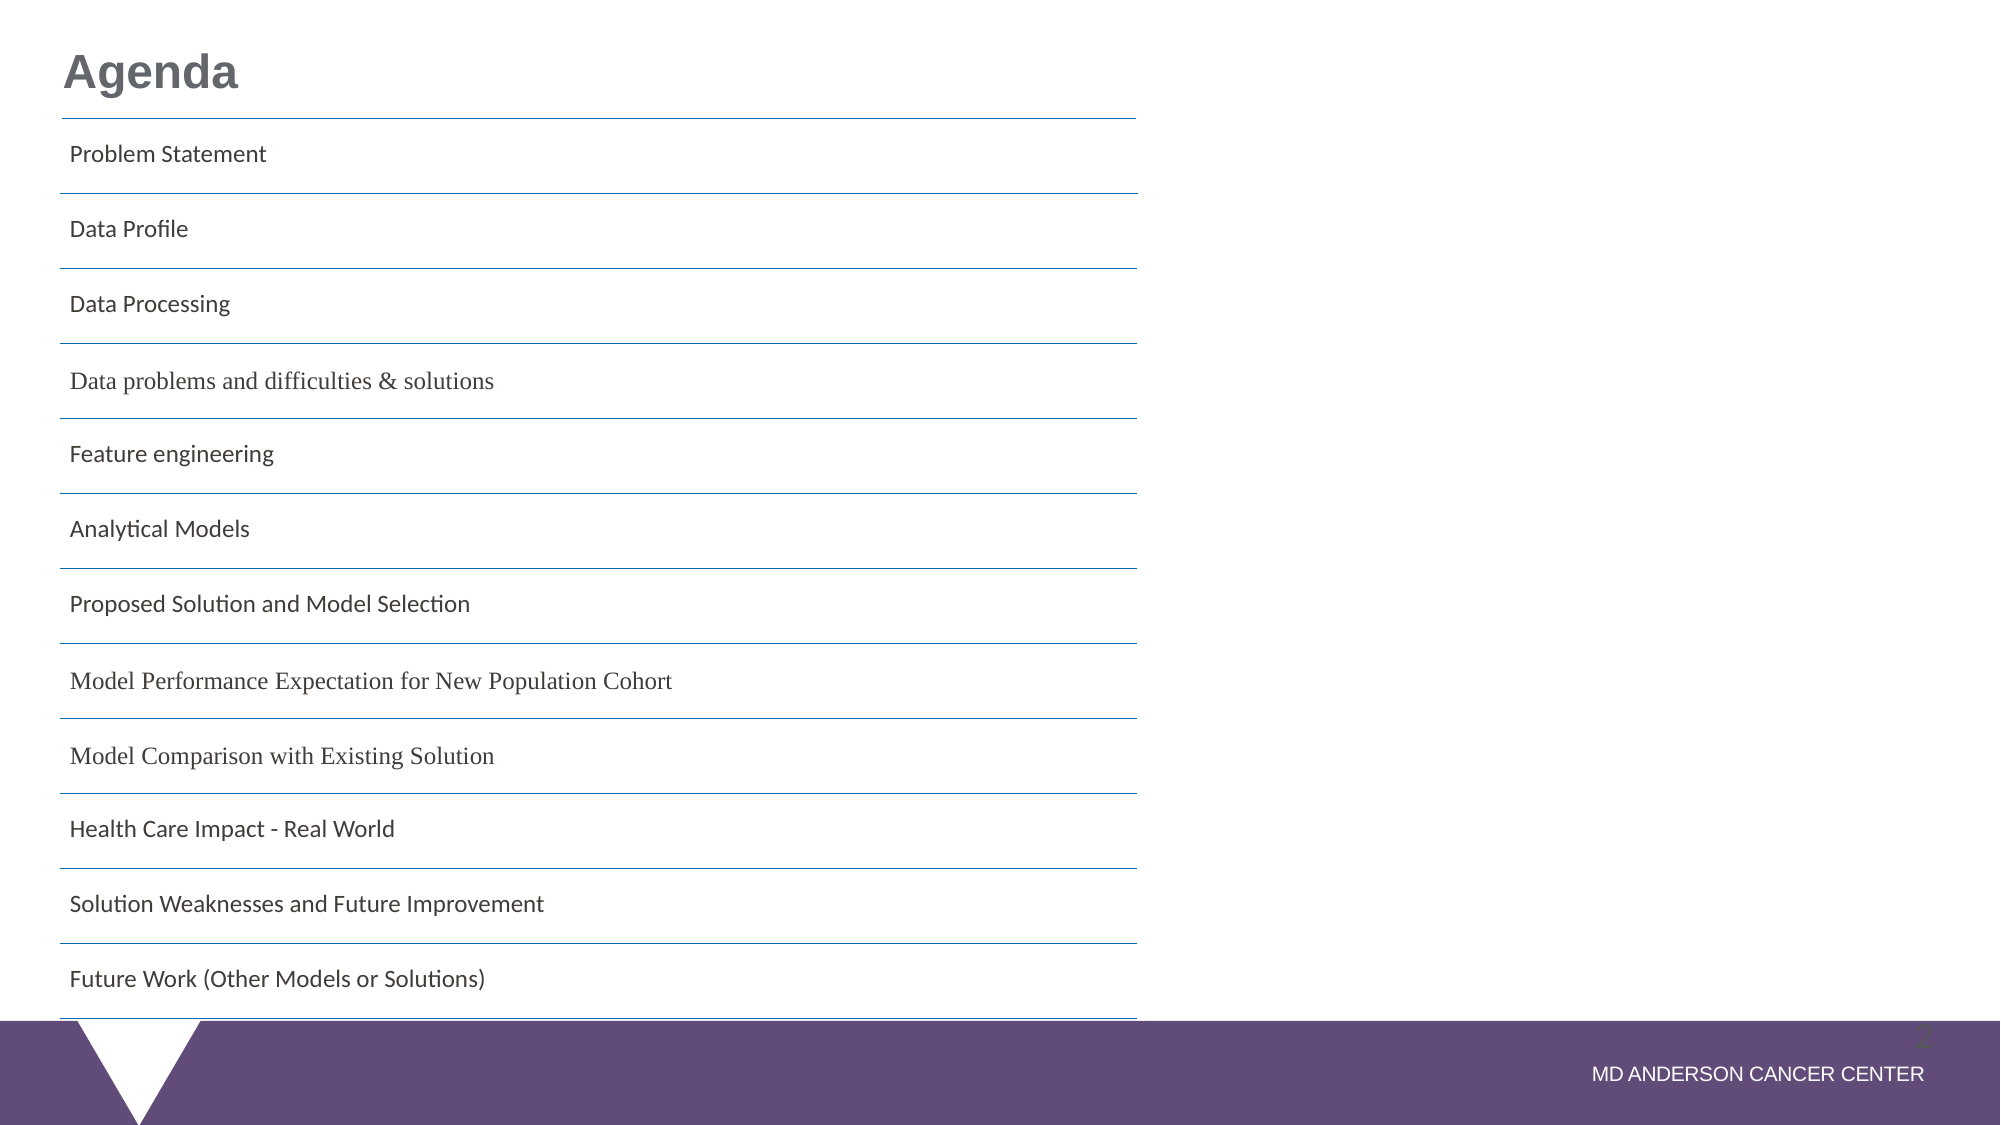

# Agenda
| Problem Statement |
| --- |
| Data Profile |
| Data Processing |
| Data problems and difficulties & solutions |
| Feature engineering |
| Analytical Models |
| Proposed Solution and Model Selection |
| Model Performance Expectation for New Population Cohort |
| Model Comparison with Existing Solution |
| Health Care Impact - Real World |
| Solution Weaknesses and Future Improvement |
| Future Work (Other Models or Solutions) |
2